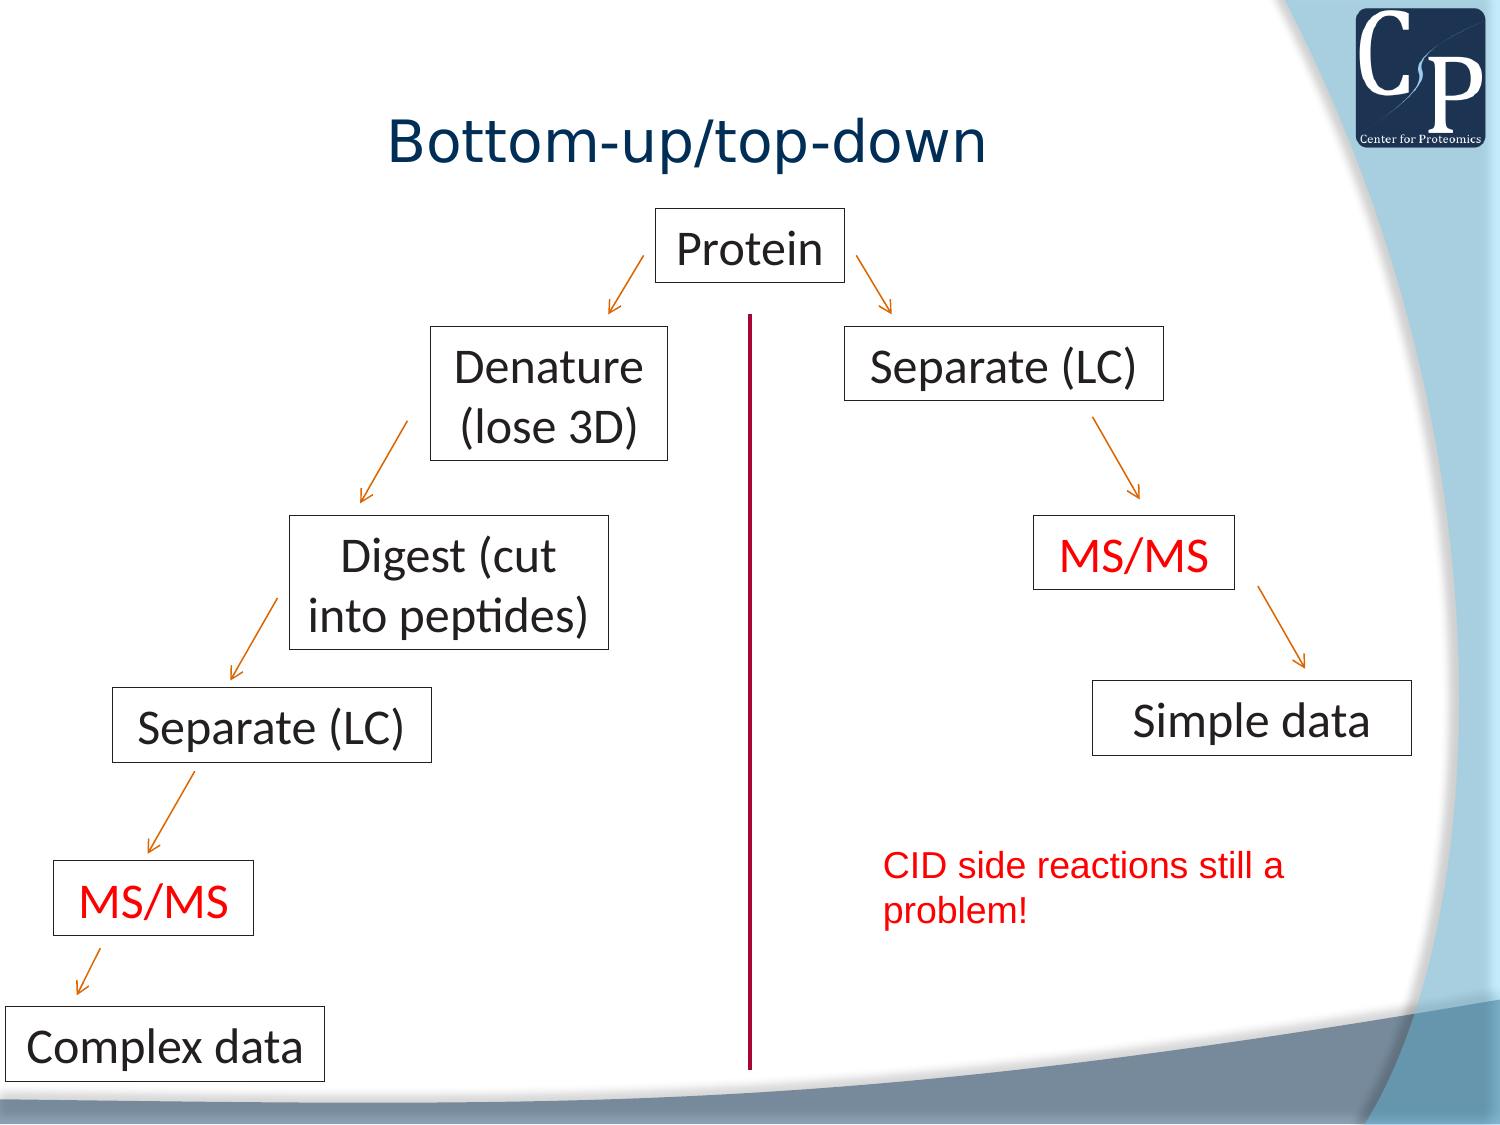

# Bottom-up/top-down
Protein
Denature
(lose 3D)
Separate (LC)
Digest (cut into peptides)
MS/MS
Simple data
Separate (LC)
CID side reactions still a problem!
MS/MS
Complex data